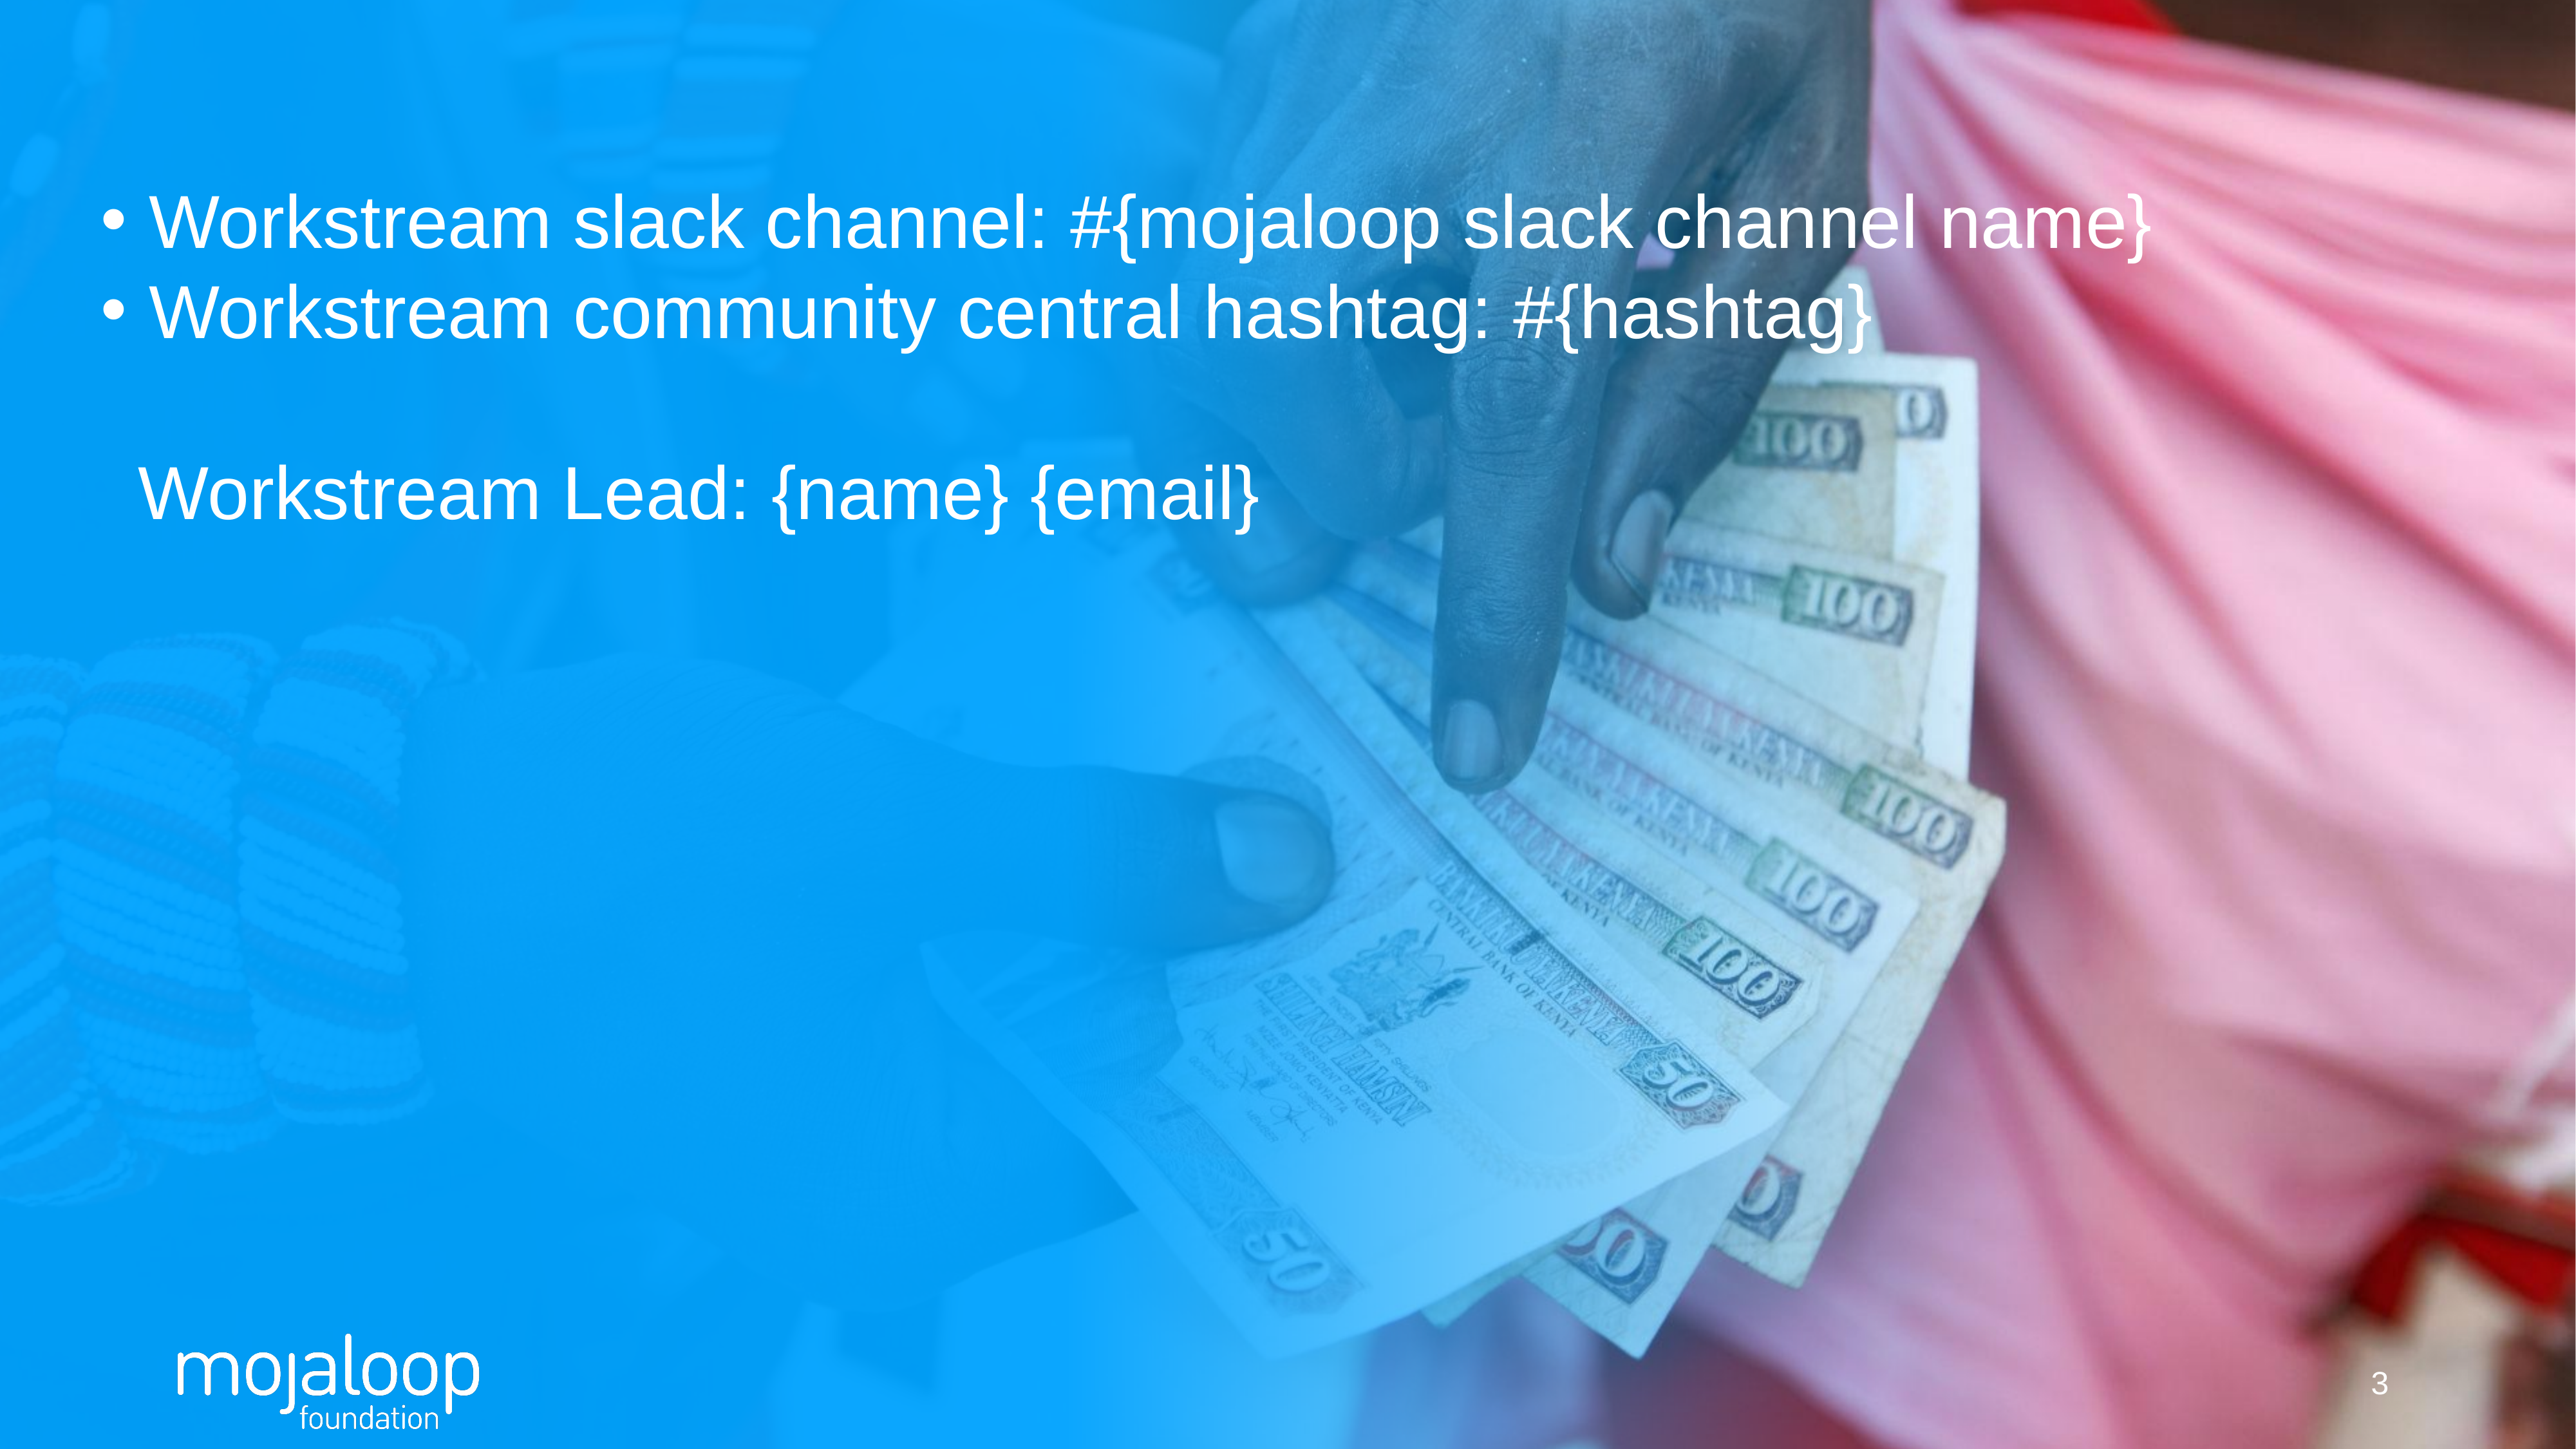

Workstream slack channel: #{mojaloop slack channel name}
Workstream community central hashtag: #{hashtag}

Workstream Lead: {name} {email}
3